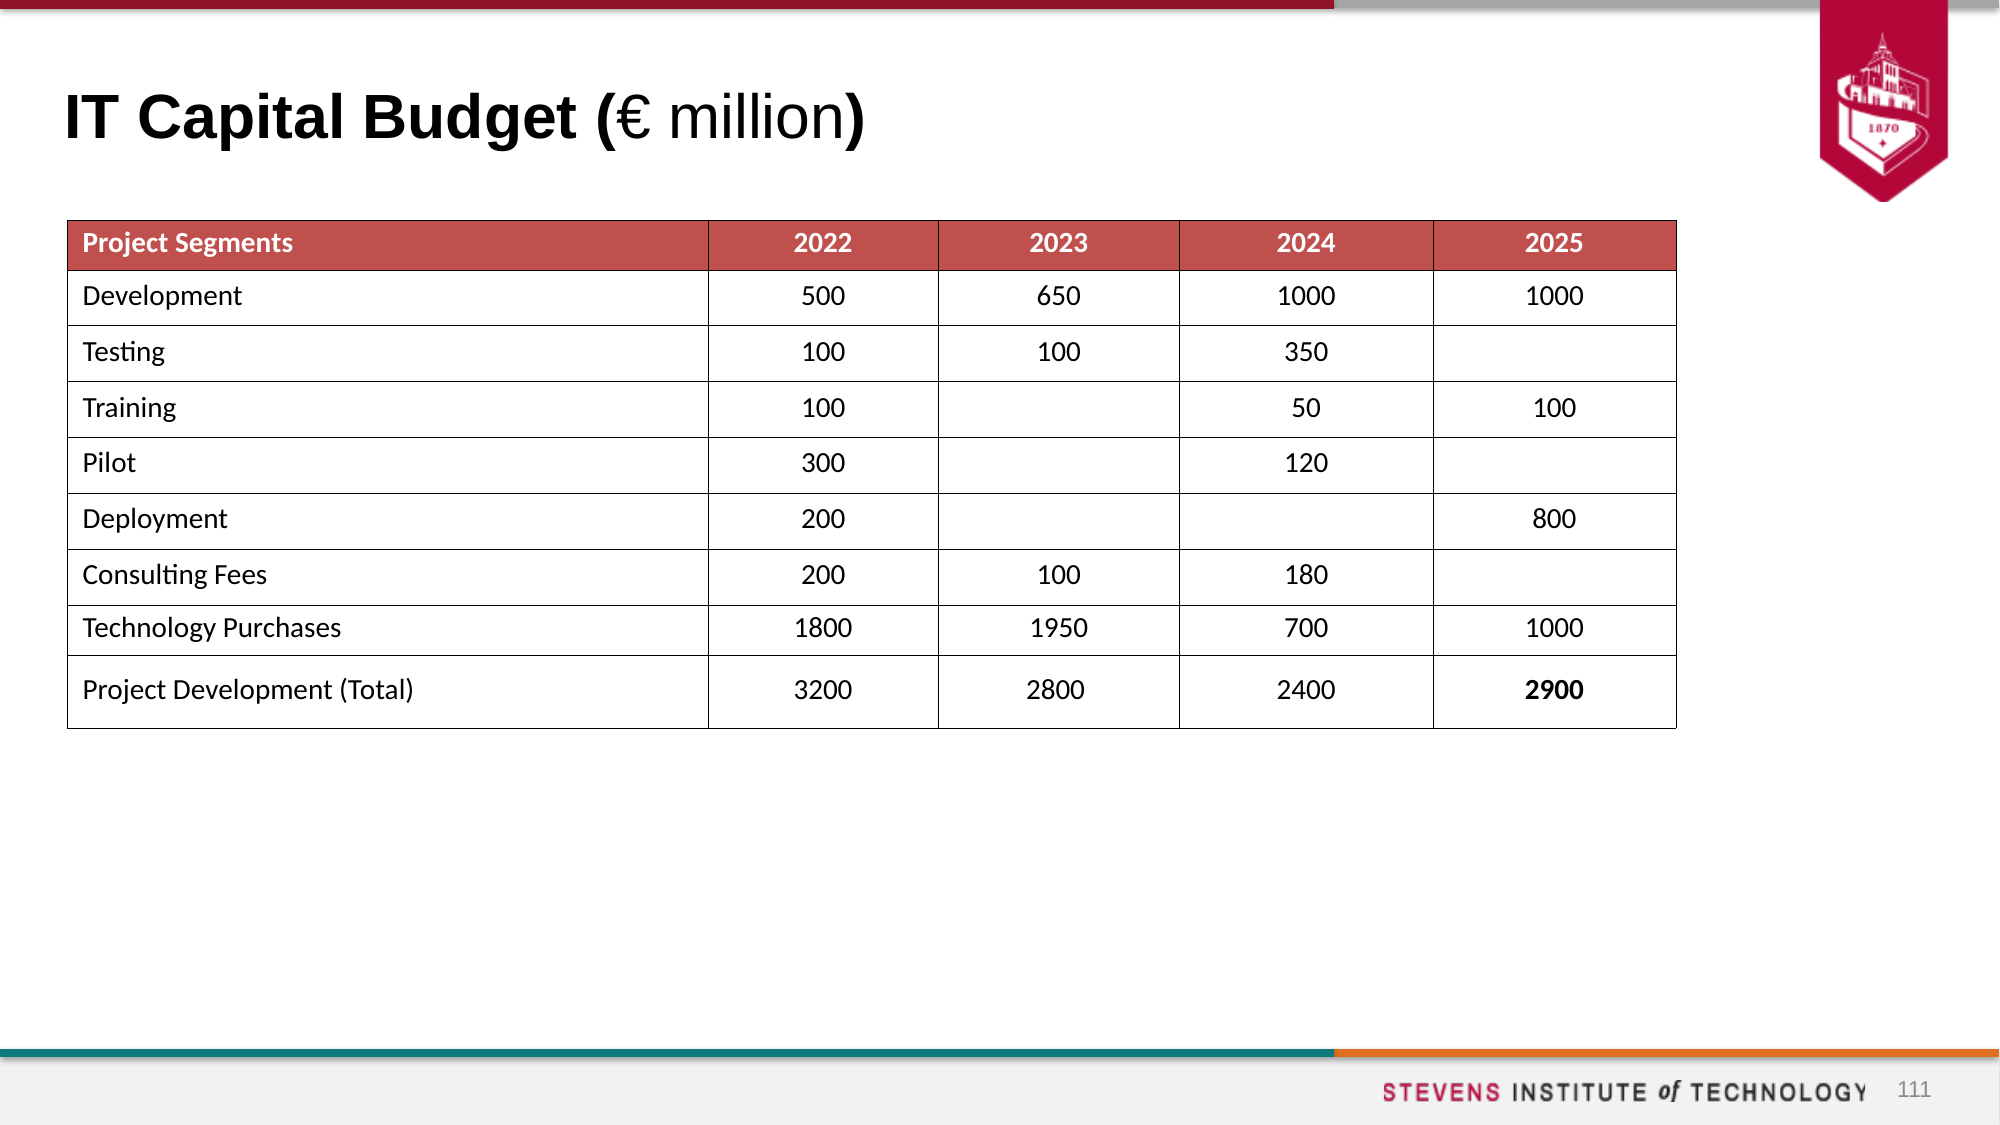

# IT Capital Budget (€ million)
| Project Segments | 2022 | 2023 | 2024 | 2025 |
| --- | --- | --- | --- | --- |
| Development | 500 | 650 | 1000 | 1000 |
| Testing | 100 | 100 | 350 |  |
| Training | 100 |  | 50 | 100 |
| Pilot | 300 |  | 120 |  |
| Deployment | 200 |  |  | 800 |
| Consulting Fees | 200 | 100 | 180 |  |
| Technology Purchases | 1800 | 1950 | 700 | 1000 |
| Project Development (Total) | 3200 | 2800 | 2400 | 2900 |
111